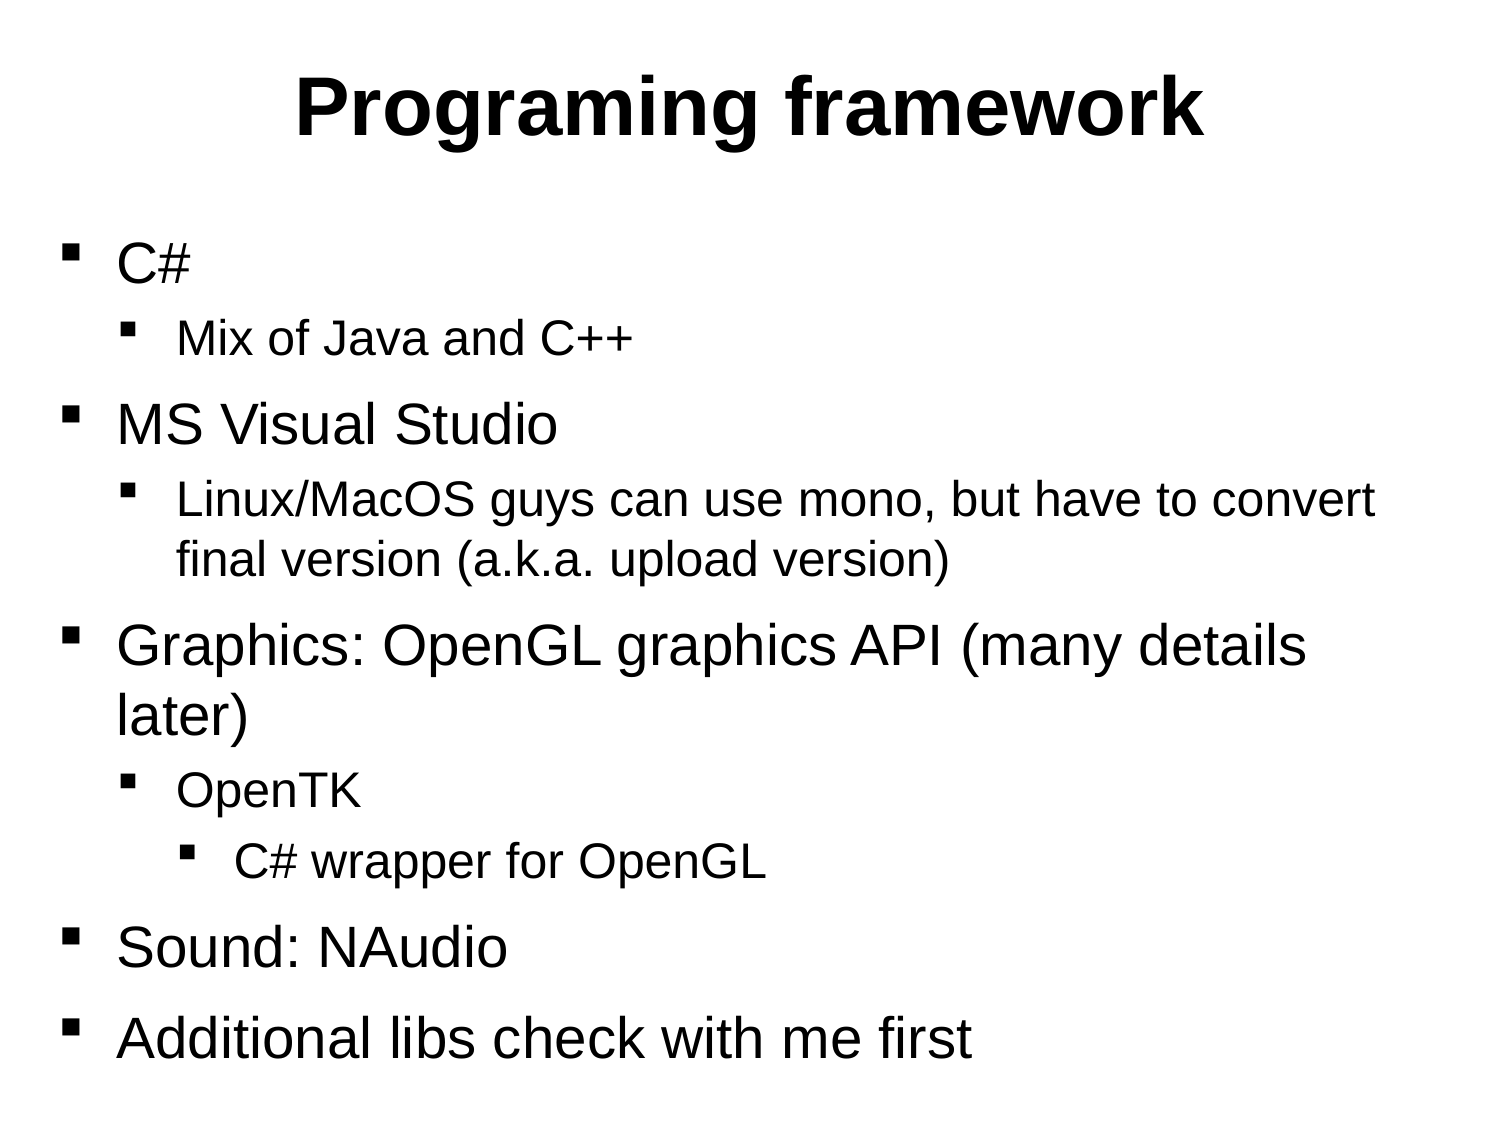

# Programing framework
C#
Mix of Java and C++
MS Visual Studio
Linux/MacOS guys can use mono, but have to convert final version (a.k.a. upload version)
Graphics: OpenGL graphics API (many details later)
OpenTK
C# wrapper for OpenGL
Sound: NAudio
Additional libs check with me first